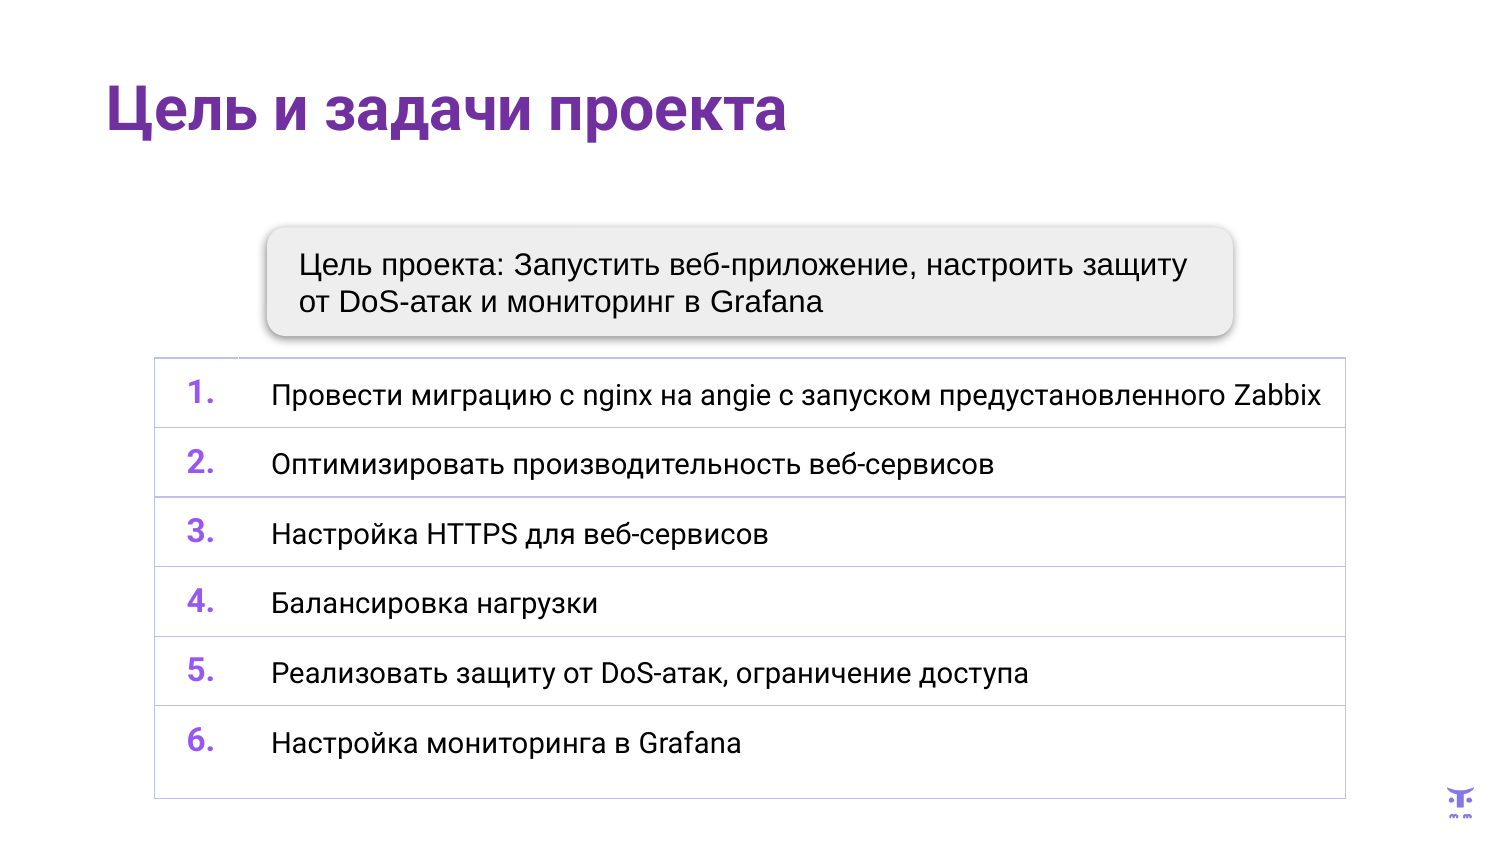

Цель и задачи проекта
Цель проекта: Запустить веб-приложение, настроить защиту от DoS-атак и мониторинг в Grafana
| 1. | Провести миграцию с nginx на angie с запуском предустановленного Zabbix |
| --- | --- |
| 2. | Оптимизировать производительность веб-сервисов |
| 3. | Настройка HTTPS для веб-сервисов |
| 4. | Балансировка нагрузки |
| 5. | Реализовать защиту от DoS-атак, ограничение доступа |
| 6. | Настройка мониторинга в Grafana |